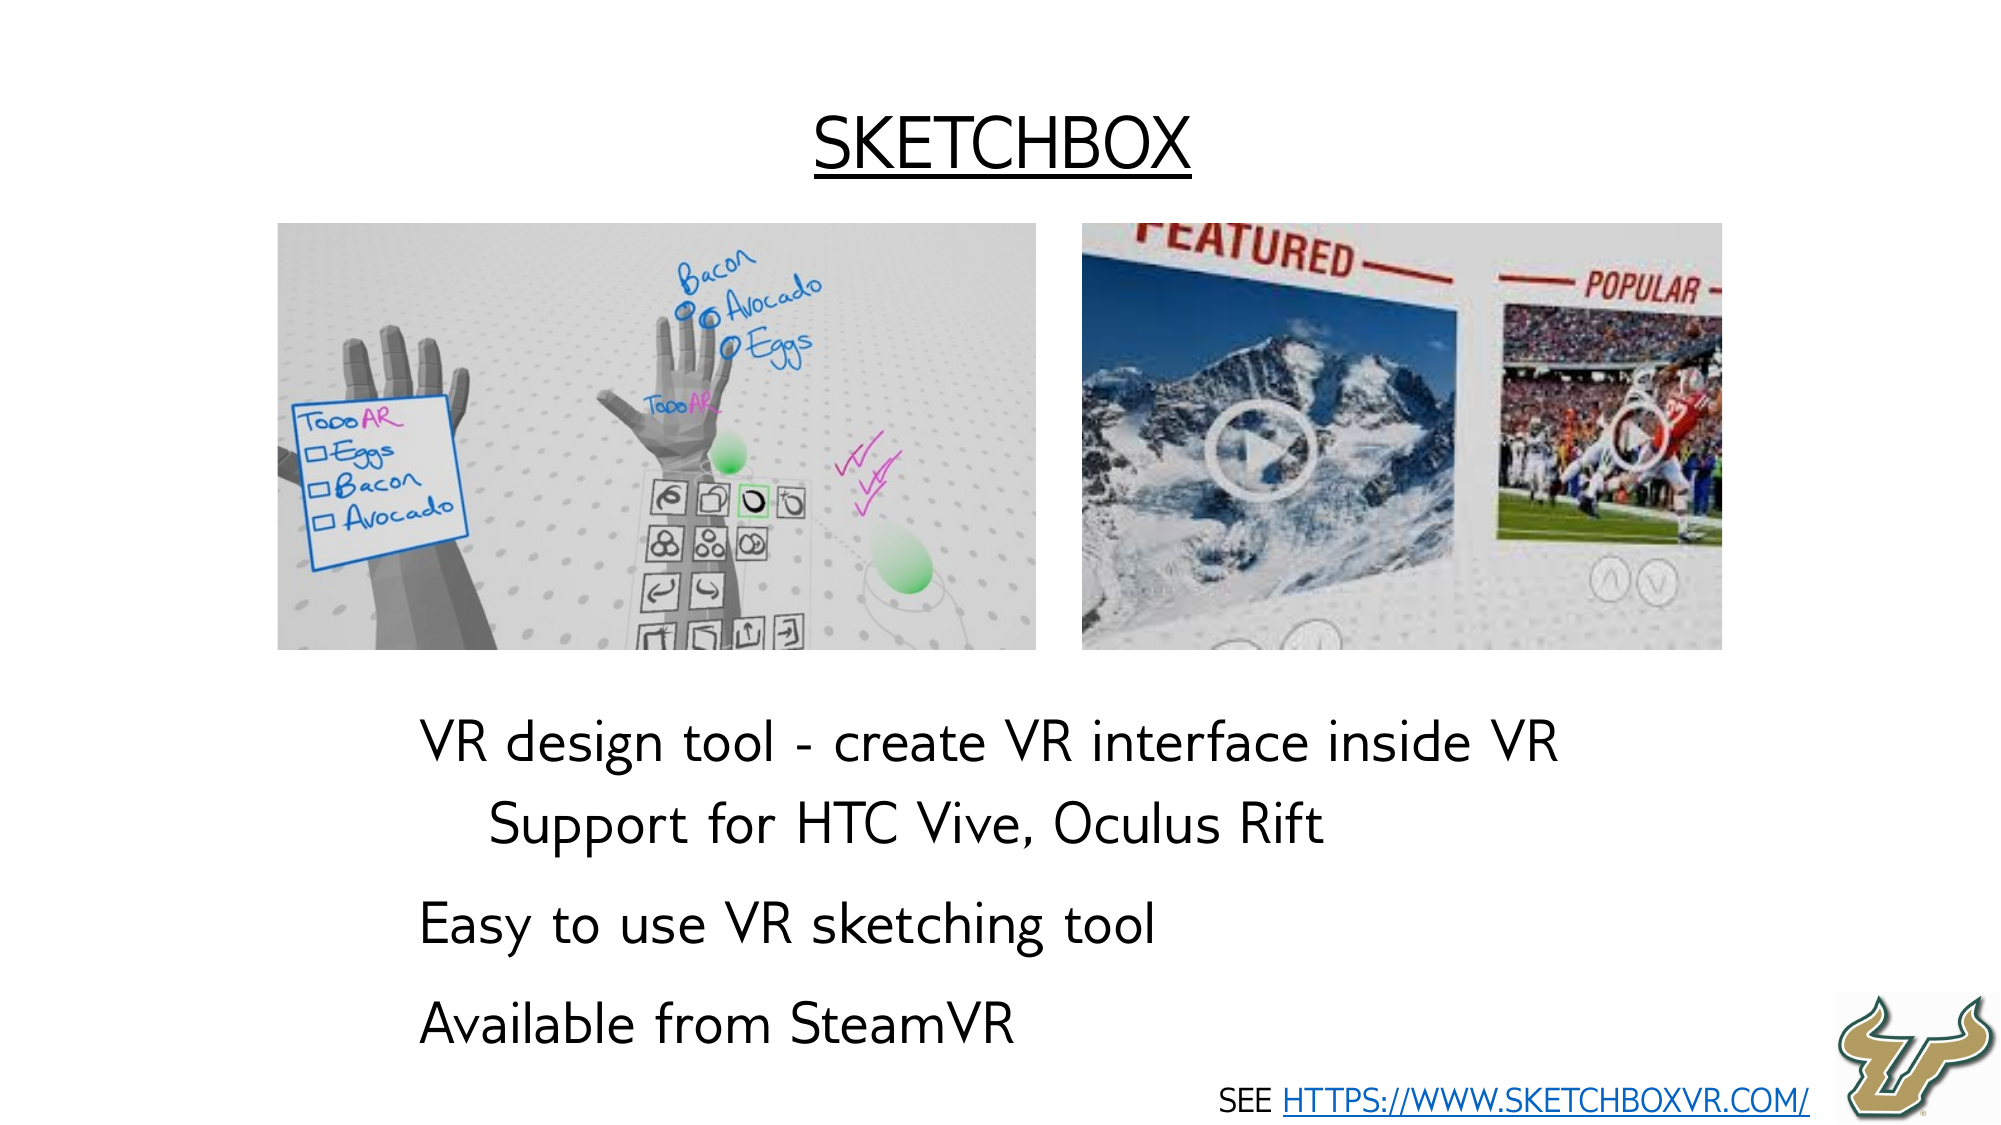

Sketchbox

VR design tool - create VR interface inside VR
Support for HTC Vive, Oculus Rift
Easy to use VR sketching tool
Available from SteamVR

See https://www.sketchboxvr.com/